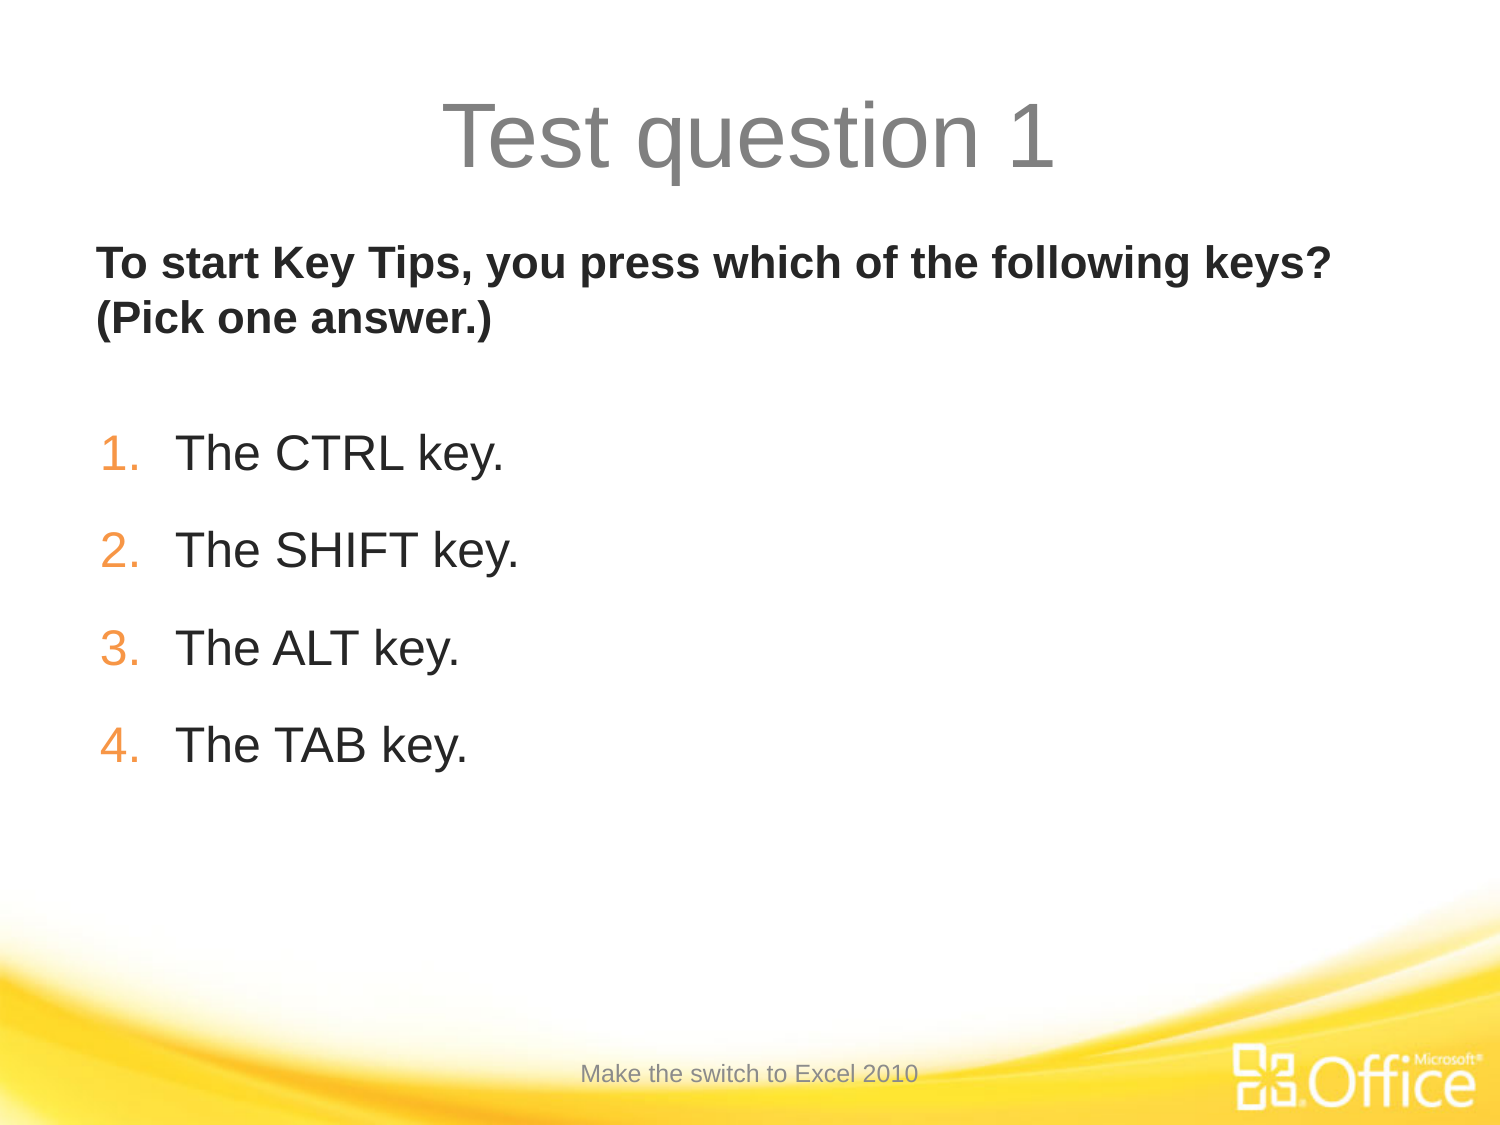

# Test question 1
To start Key Tips, you press which of the following keys? (Pick one answer.)
The CTRL key.
The SHIFT key.
The ALT key.
The TAB key.
Make the switch to Excel 2010